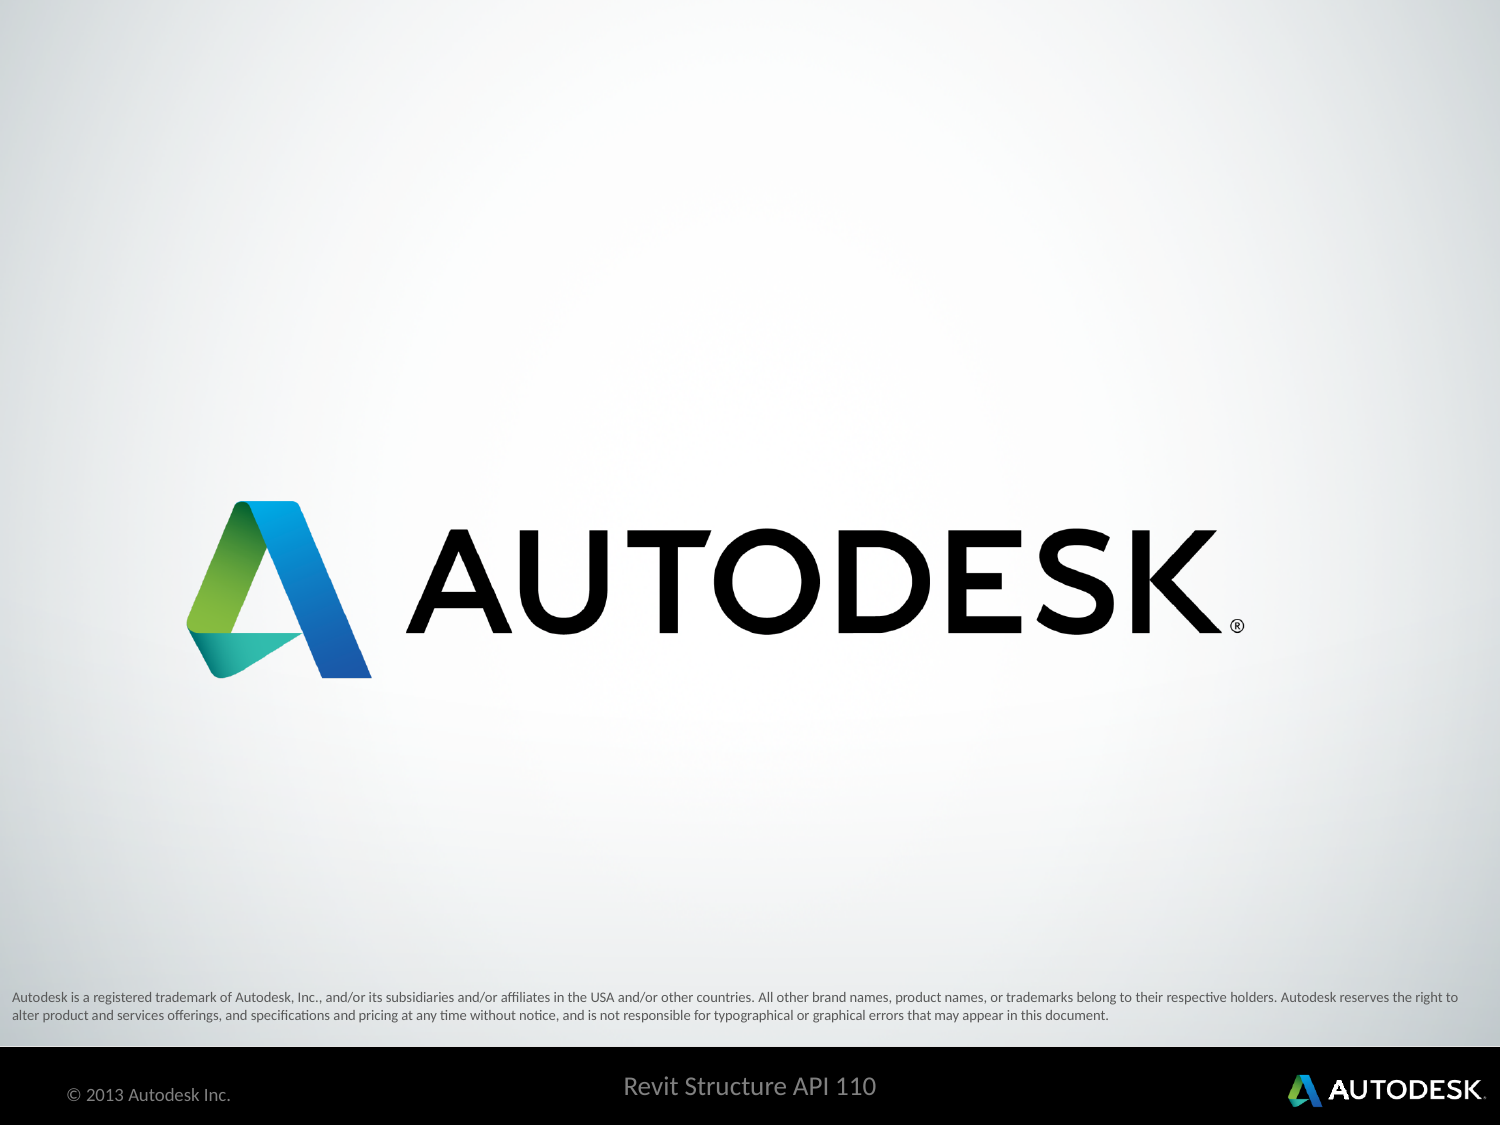

Autodesk is a registered trademark of Autodesk, Inc., and/or its subsidiaries and/or affiliates in the USA and/or other countries. All other brand names, product names, or trademarks belong to their respective holders. Autodesk reserves the right to alter product and services offerings, and specifications and pricing at any time without notice, and is not responsible for typographical or graphical errors that may appear in this document.